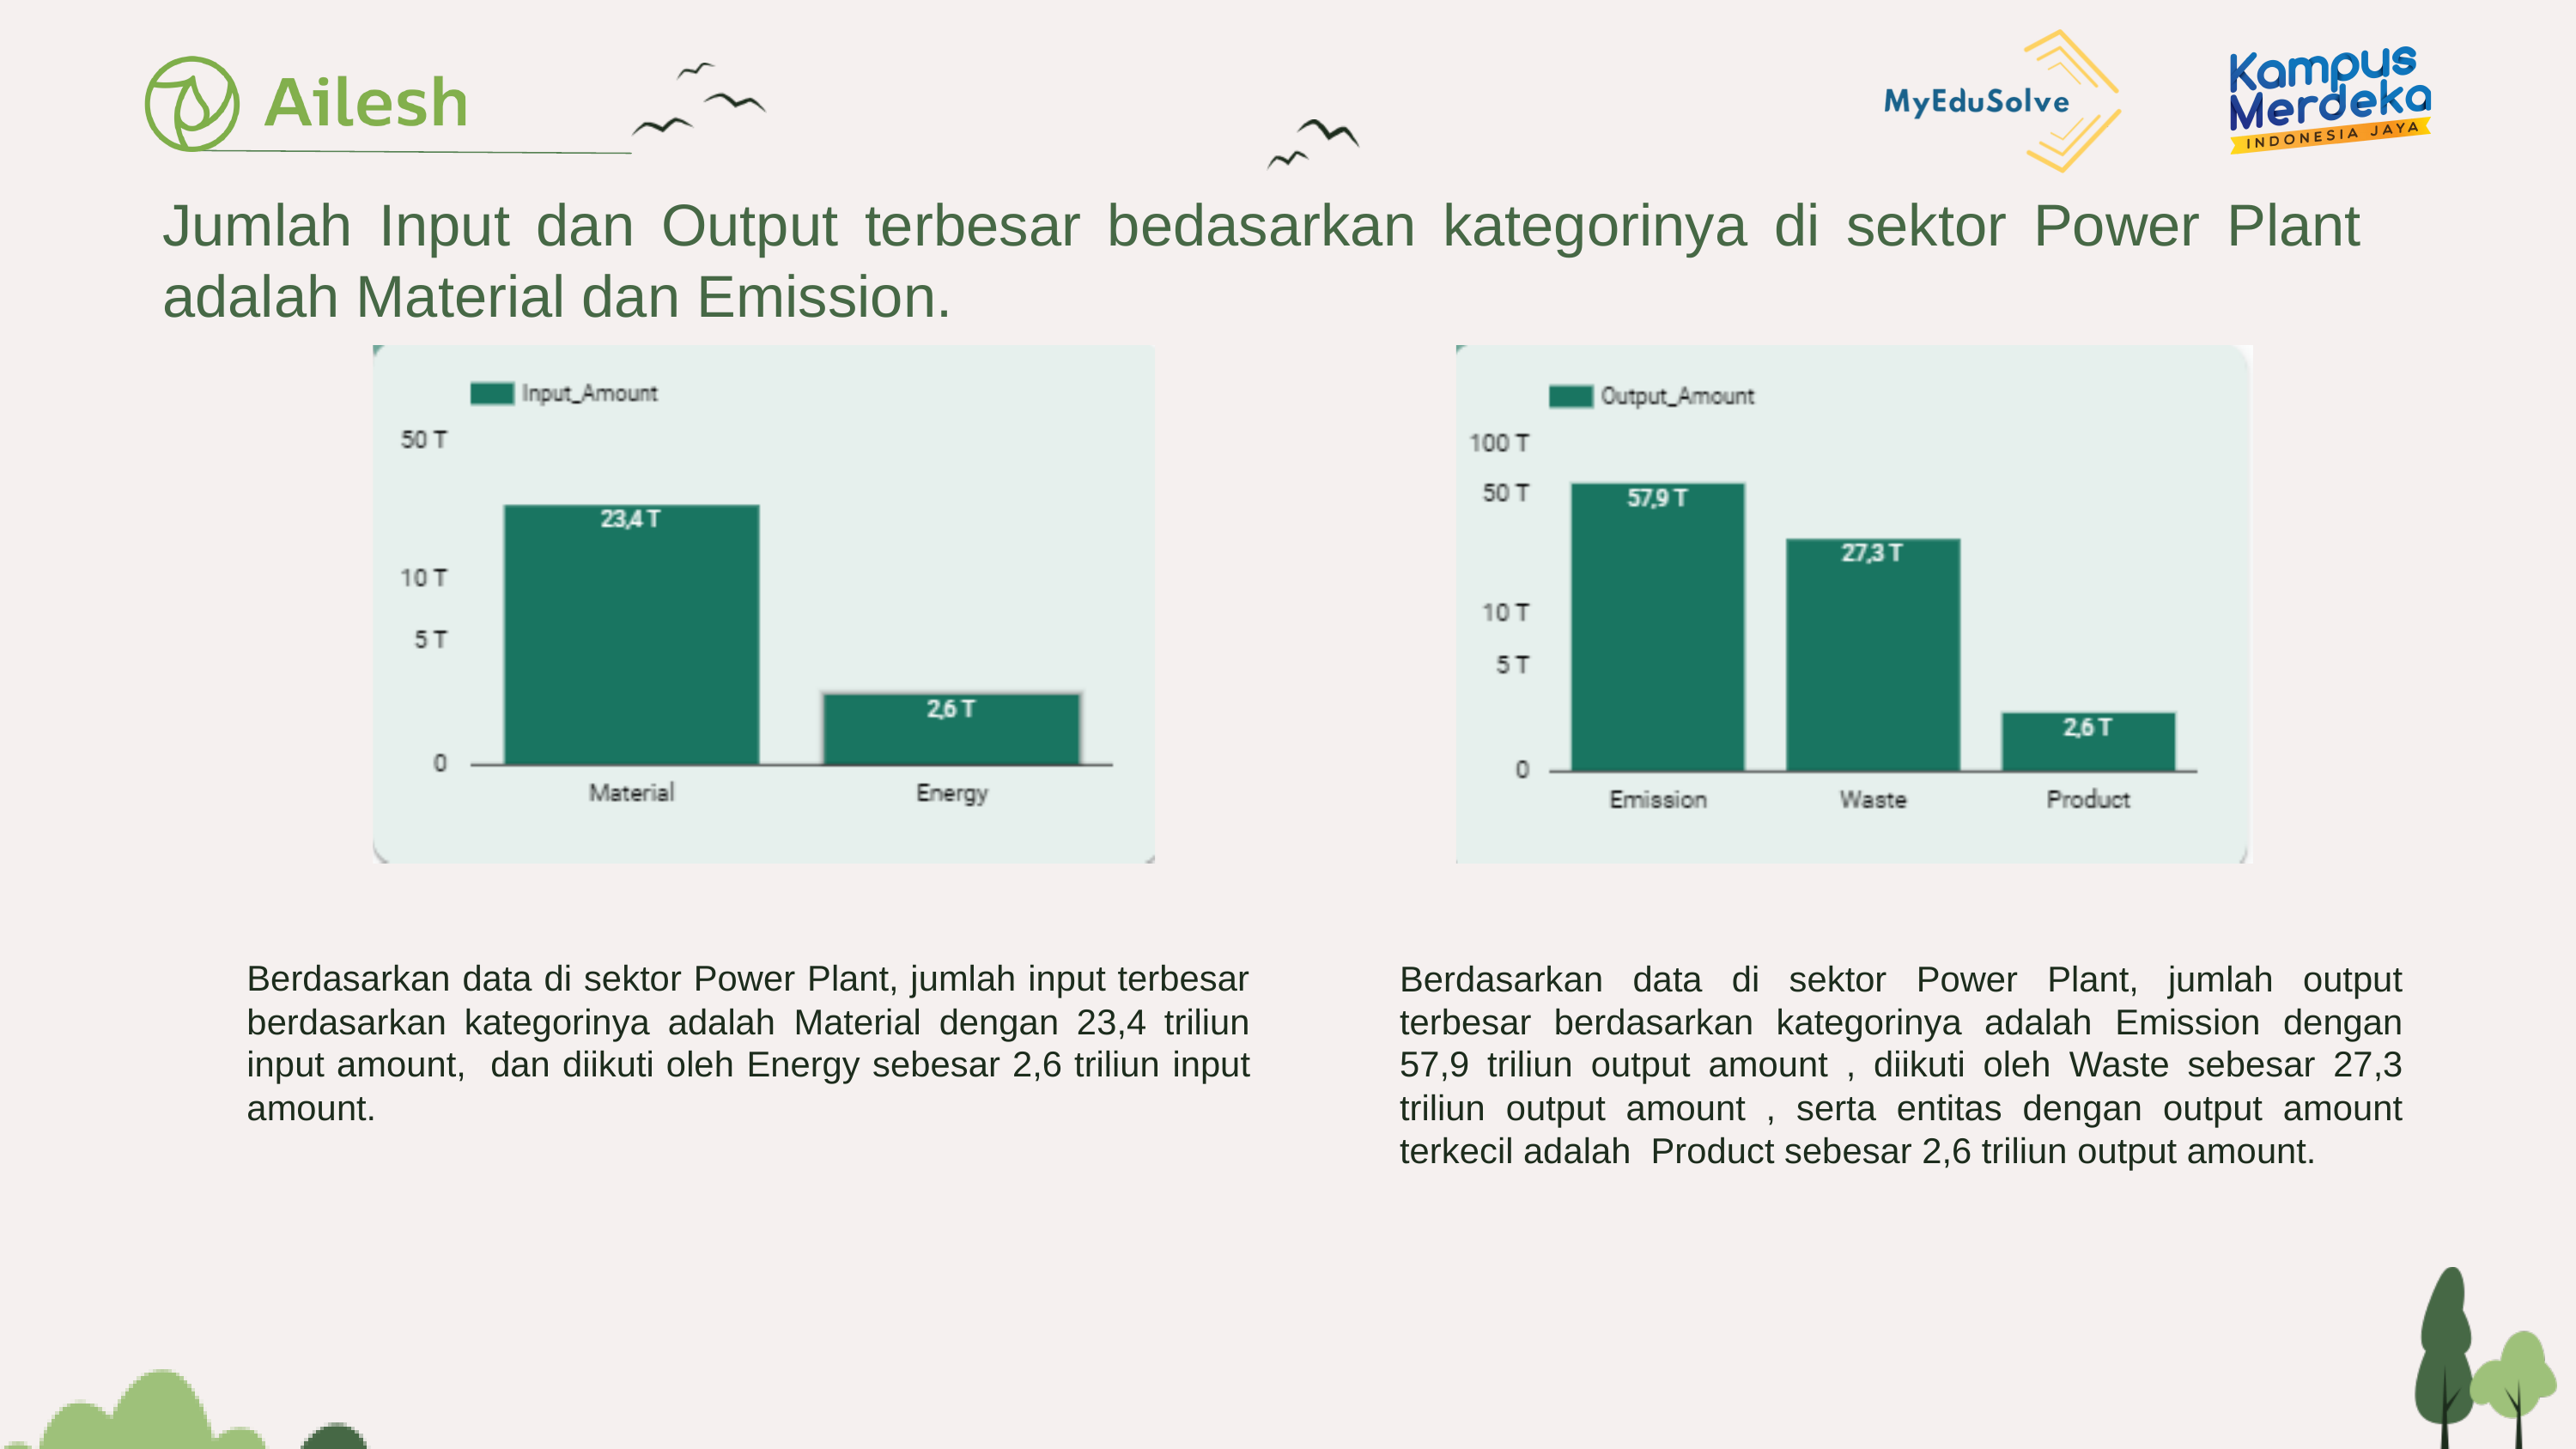

Jumlah Input dan Output terbesar bedasarkan kategorinya di sektor Power Plant adalah Material dan Emission.

Berdasarkan data di sektor Power Plant, jumlah input terbesar berdasarkan kategorinya adalah Material dengan 23,4 triliun input amount,  dan diikuti oleh Energy sebesar 2,6 triliun input amount.
Berdasarkan data di sektor Power Plant, jumlah output terbesar berdasarkan kategorinya adalah Emission dengan 57,9 triliun output amount , diikuti oleh Waste sebesar 27,3 triliun output amount , serta entitas dengan output amount terkecil adalah  Product sebesar 2,6 triliun output amount.